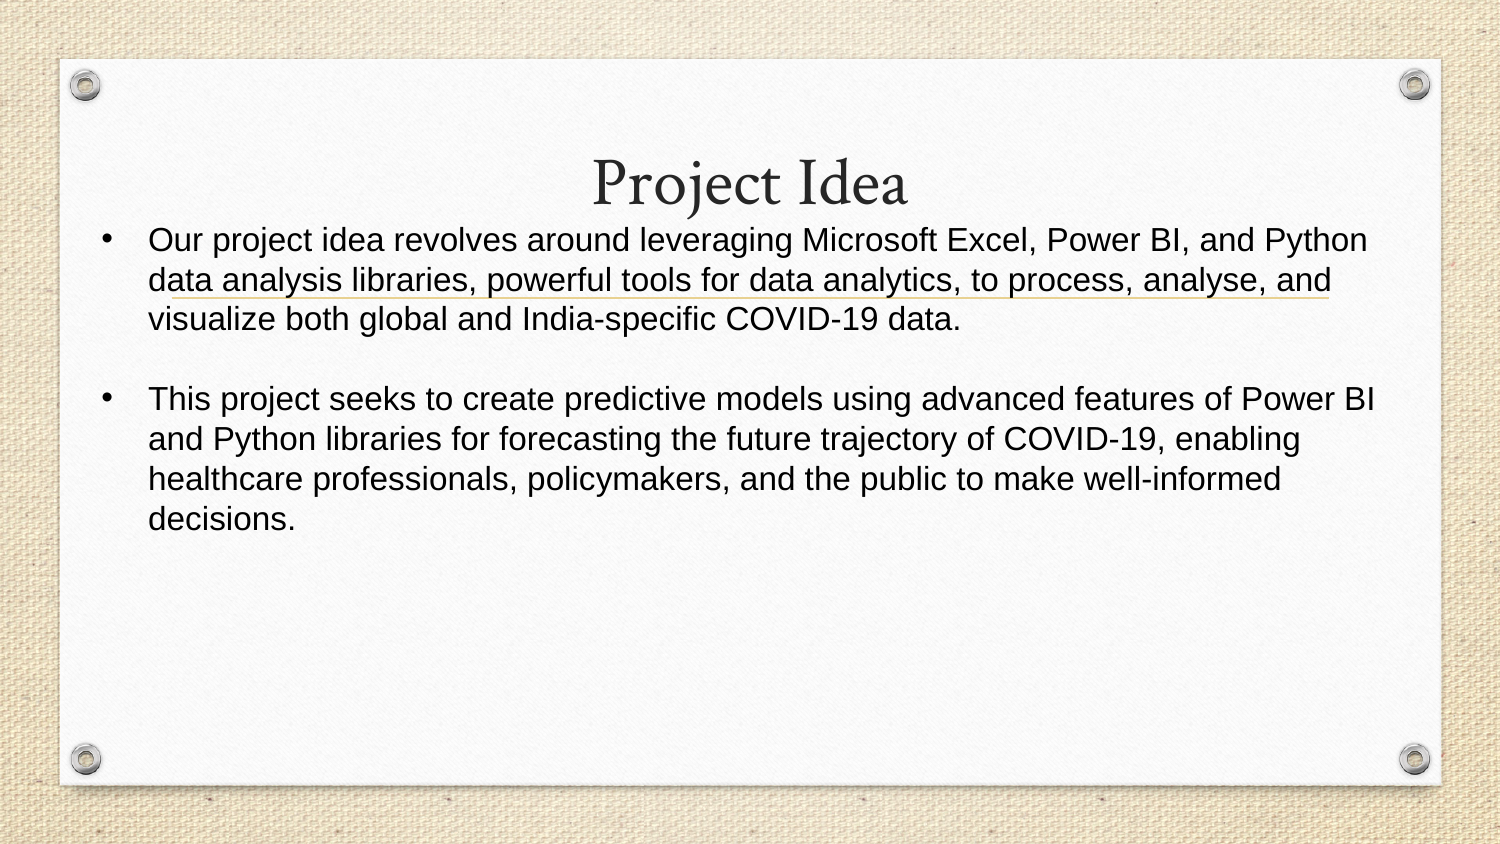

# Project Idea
Our project idea revolves around leveraging Microsoft Excel, Power BI, and Python data analysis libraries, powerful tools for data analytics, to process, analyse, and visualize both global and India-specific COVID-19 data.

This project seeks to create predictive models using advanced features of Power BI and Python libraries for forecasting the future trajectory of COVID-19, enabling healthcare professionals, policymakers, and the public to make well-informed decisions.